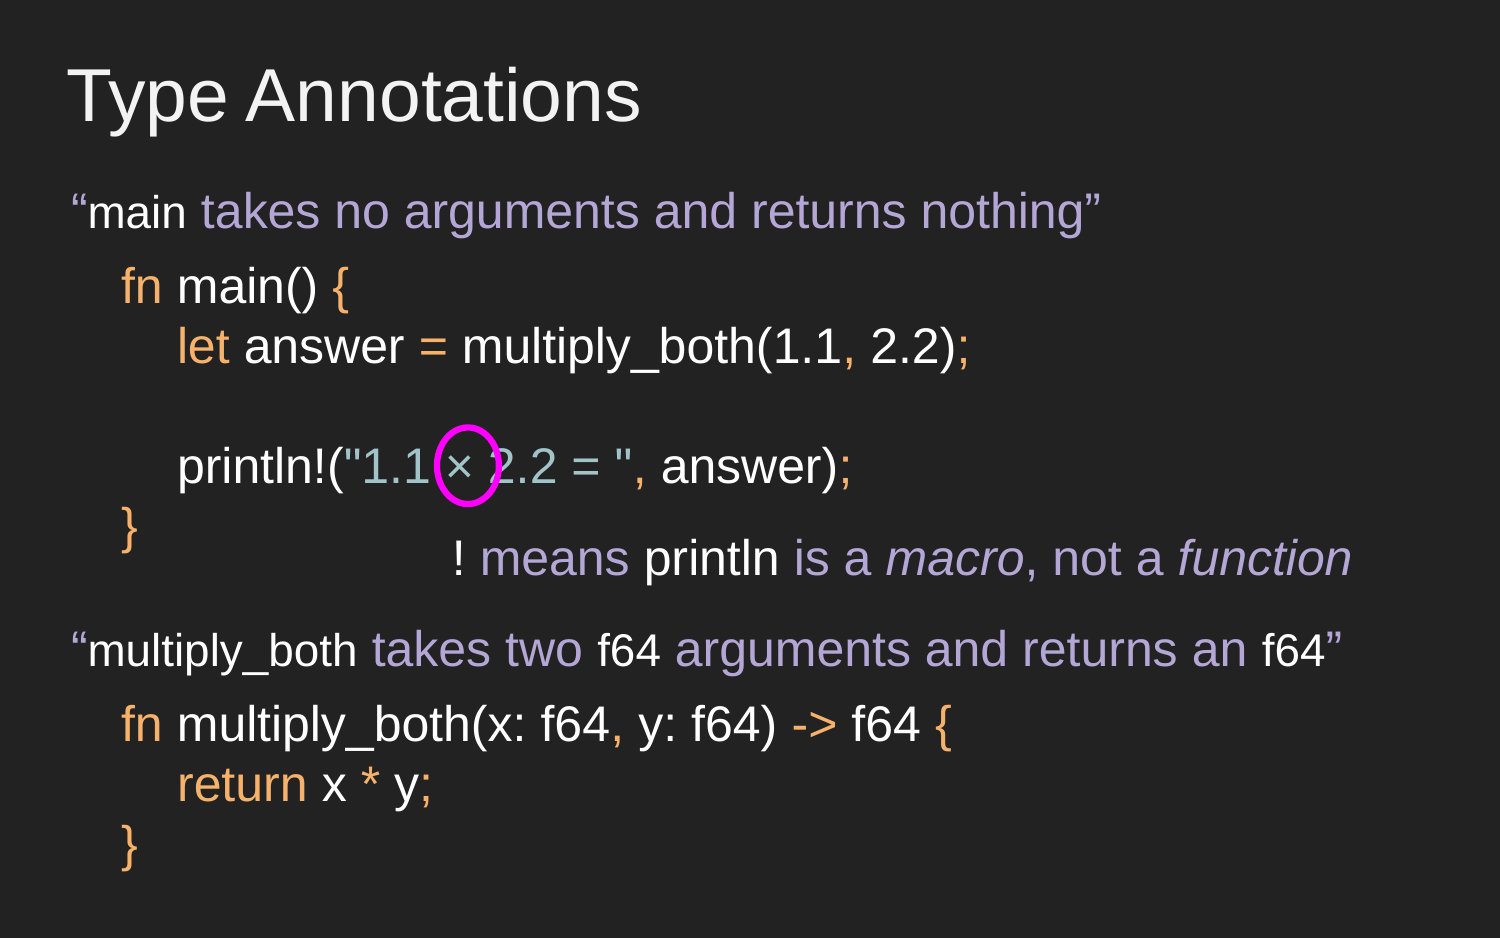

Type Annotations
“main takes no arguments and returns nothing”
fn main() {
    let answer = multiply_both(1.1, 2.2);

    println!("1.1 × 2.2 = ", answer);
}

! means println is a macro, not a function
“multiply_both takes two f64 arguments and returns an f64”
fn multiply_both(x: f64, y: f64) -> f64 {
    return x * y;
}